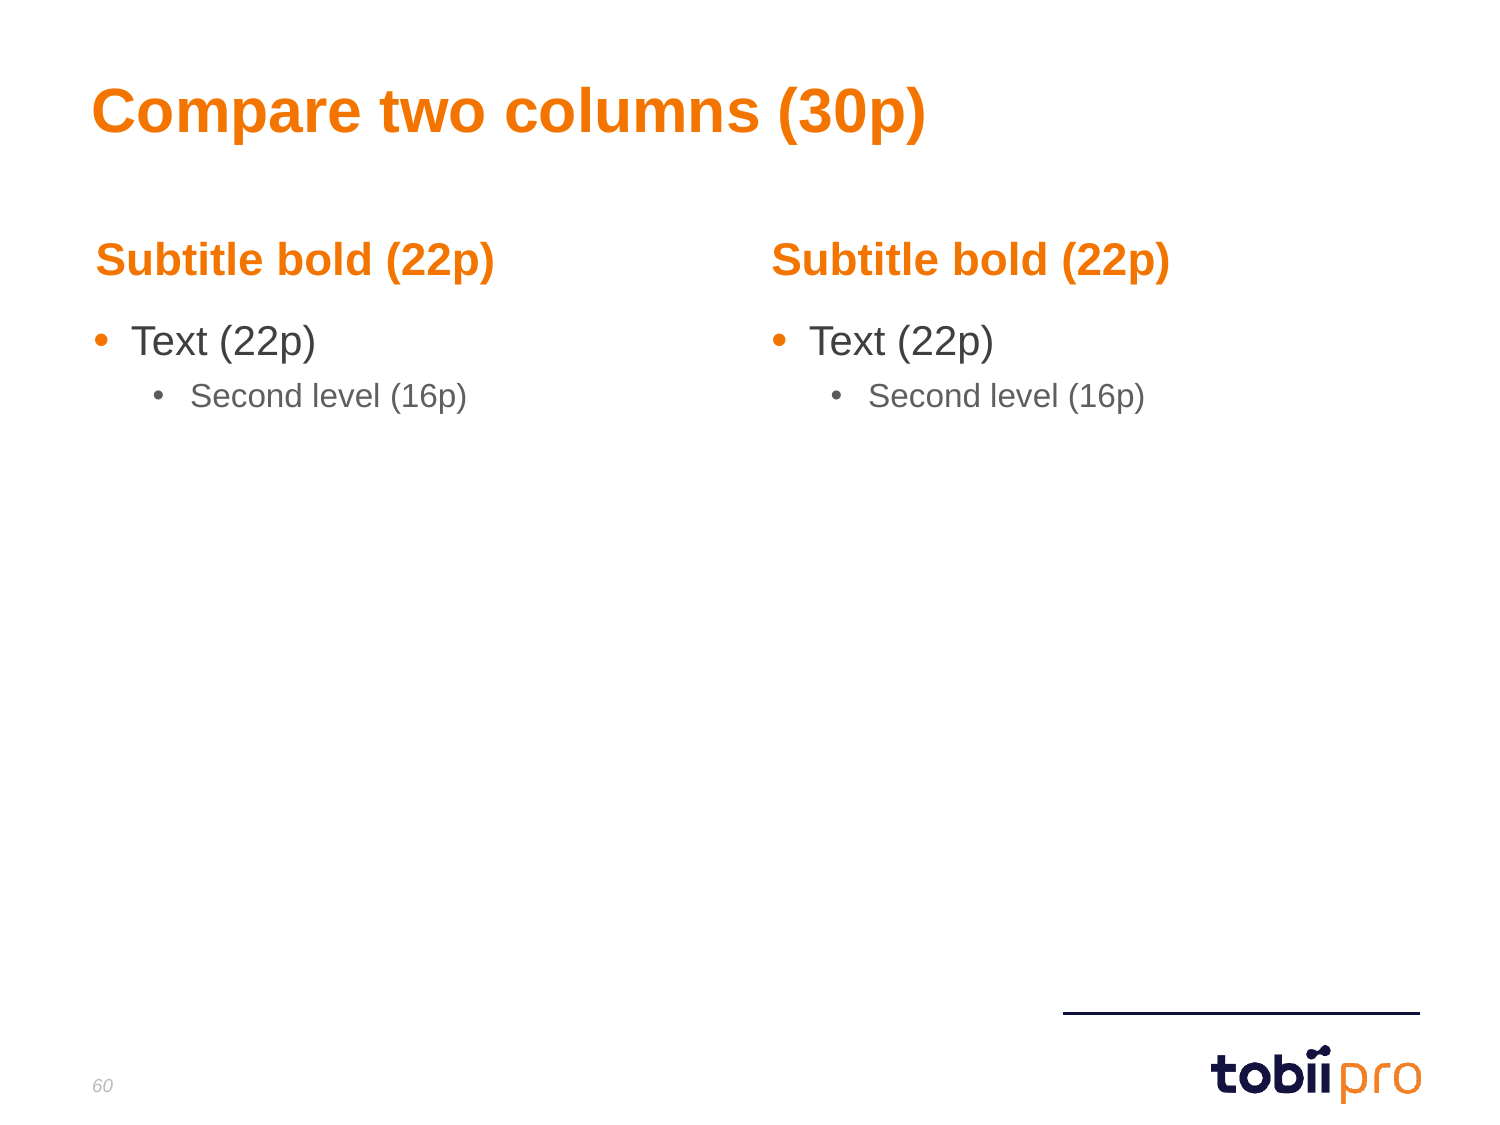

# Compare two columns (30p)
Subtitle bold (22p)
Subtitle bold (22p)
Text (22p)
Second level (16p)
Text (22p)
Second level (16p)
60